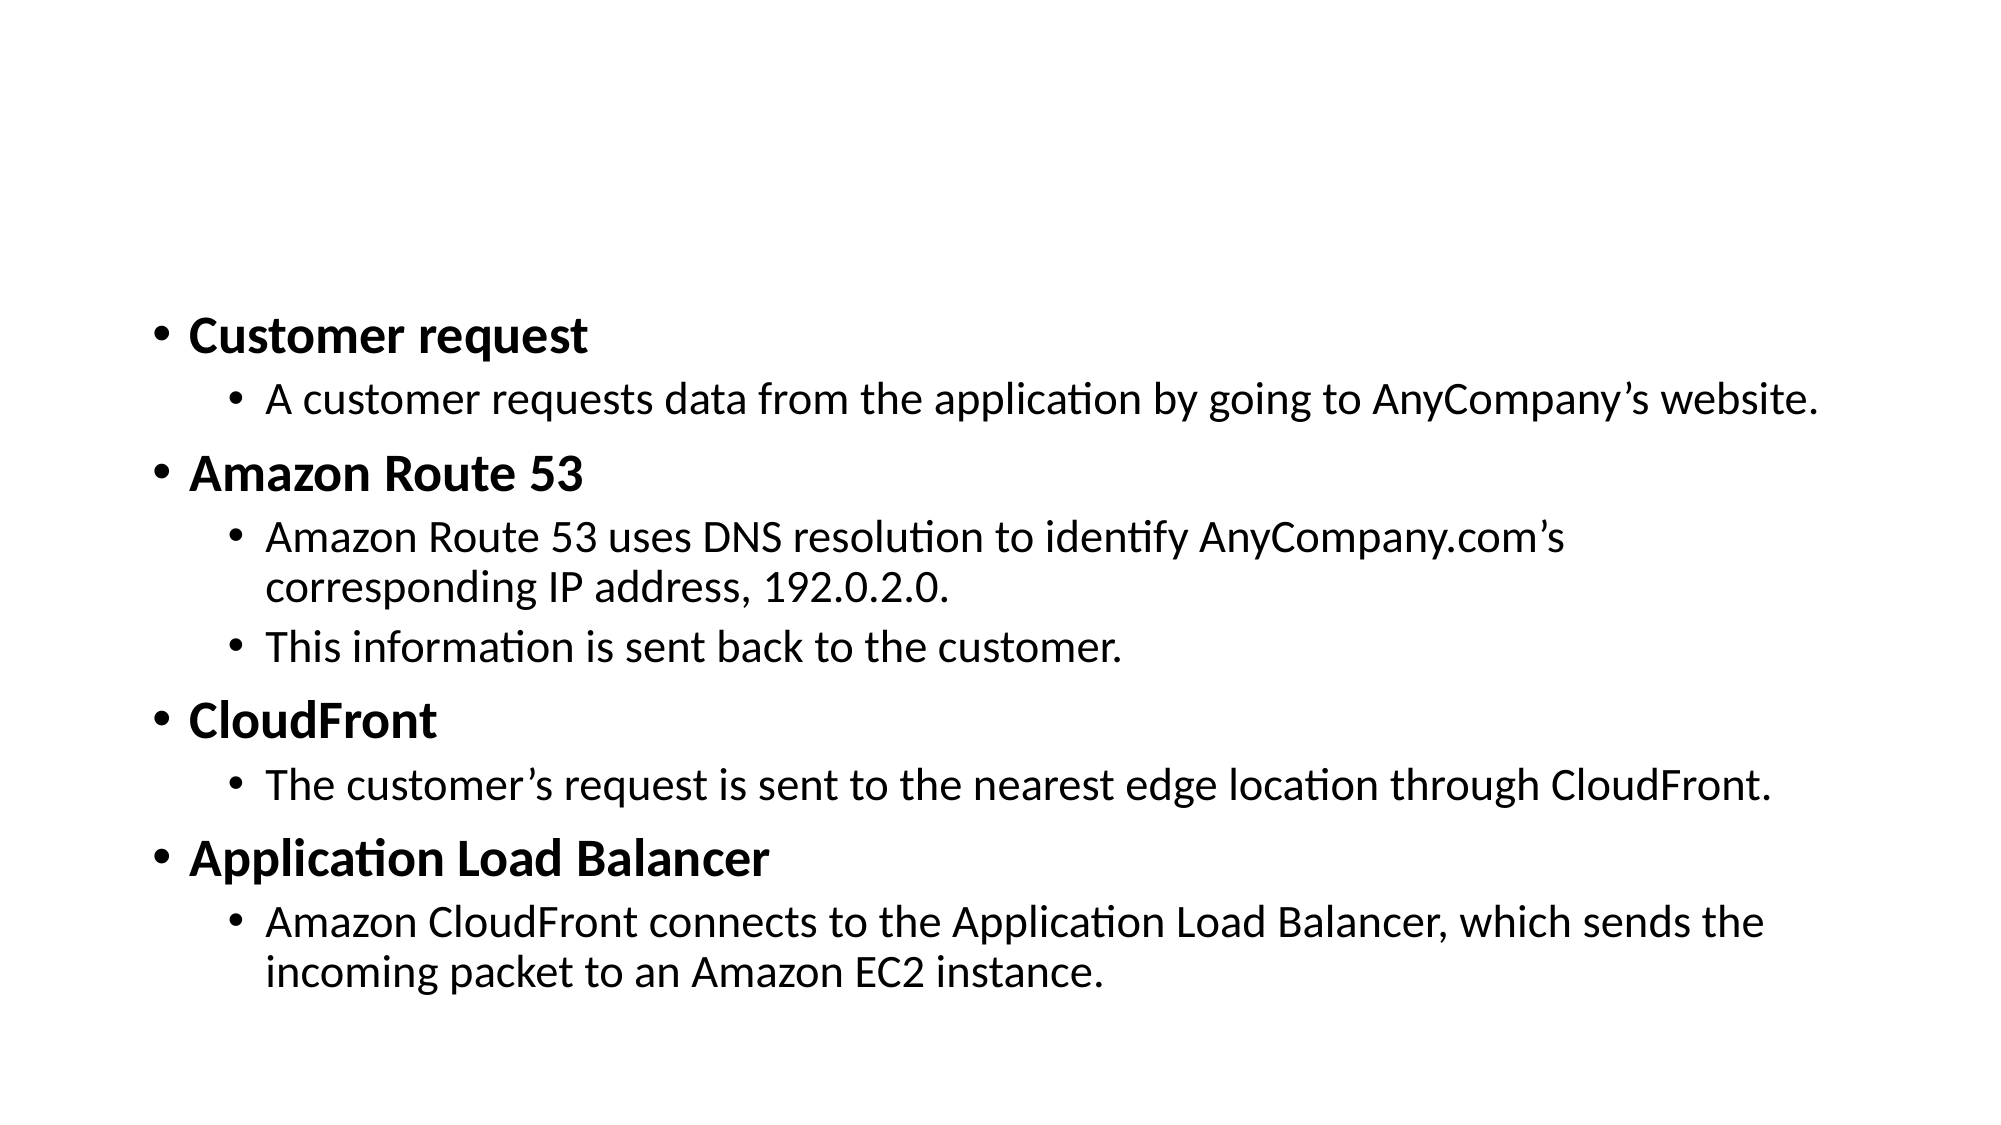

#
Customer request
A customer requests data from the application by going to AnyCompany’s website.
Amazon Route 53
Amazon Route 53 uses DNS resolution to identify AnyCompany.com’s corresponding IP address, 192.0.2.0.
This information is sent back to the customer.
CloudFront
The customer’s request is sent to the nearest edge location through CloudFront.
Application Load Balancer
Amazon CloudFront connects to the Application Load Balancer, which sends the incoming packet to an Amazon EC2 instance.